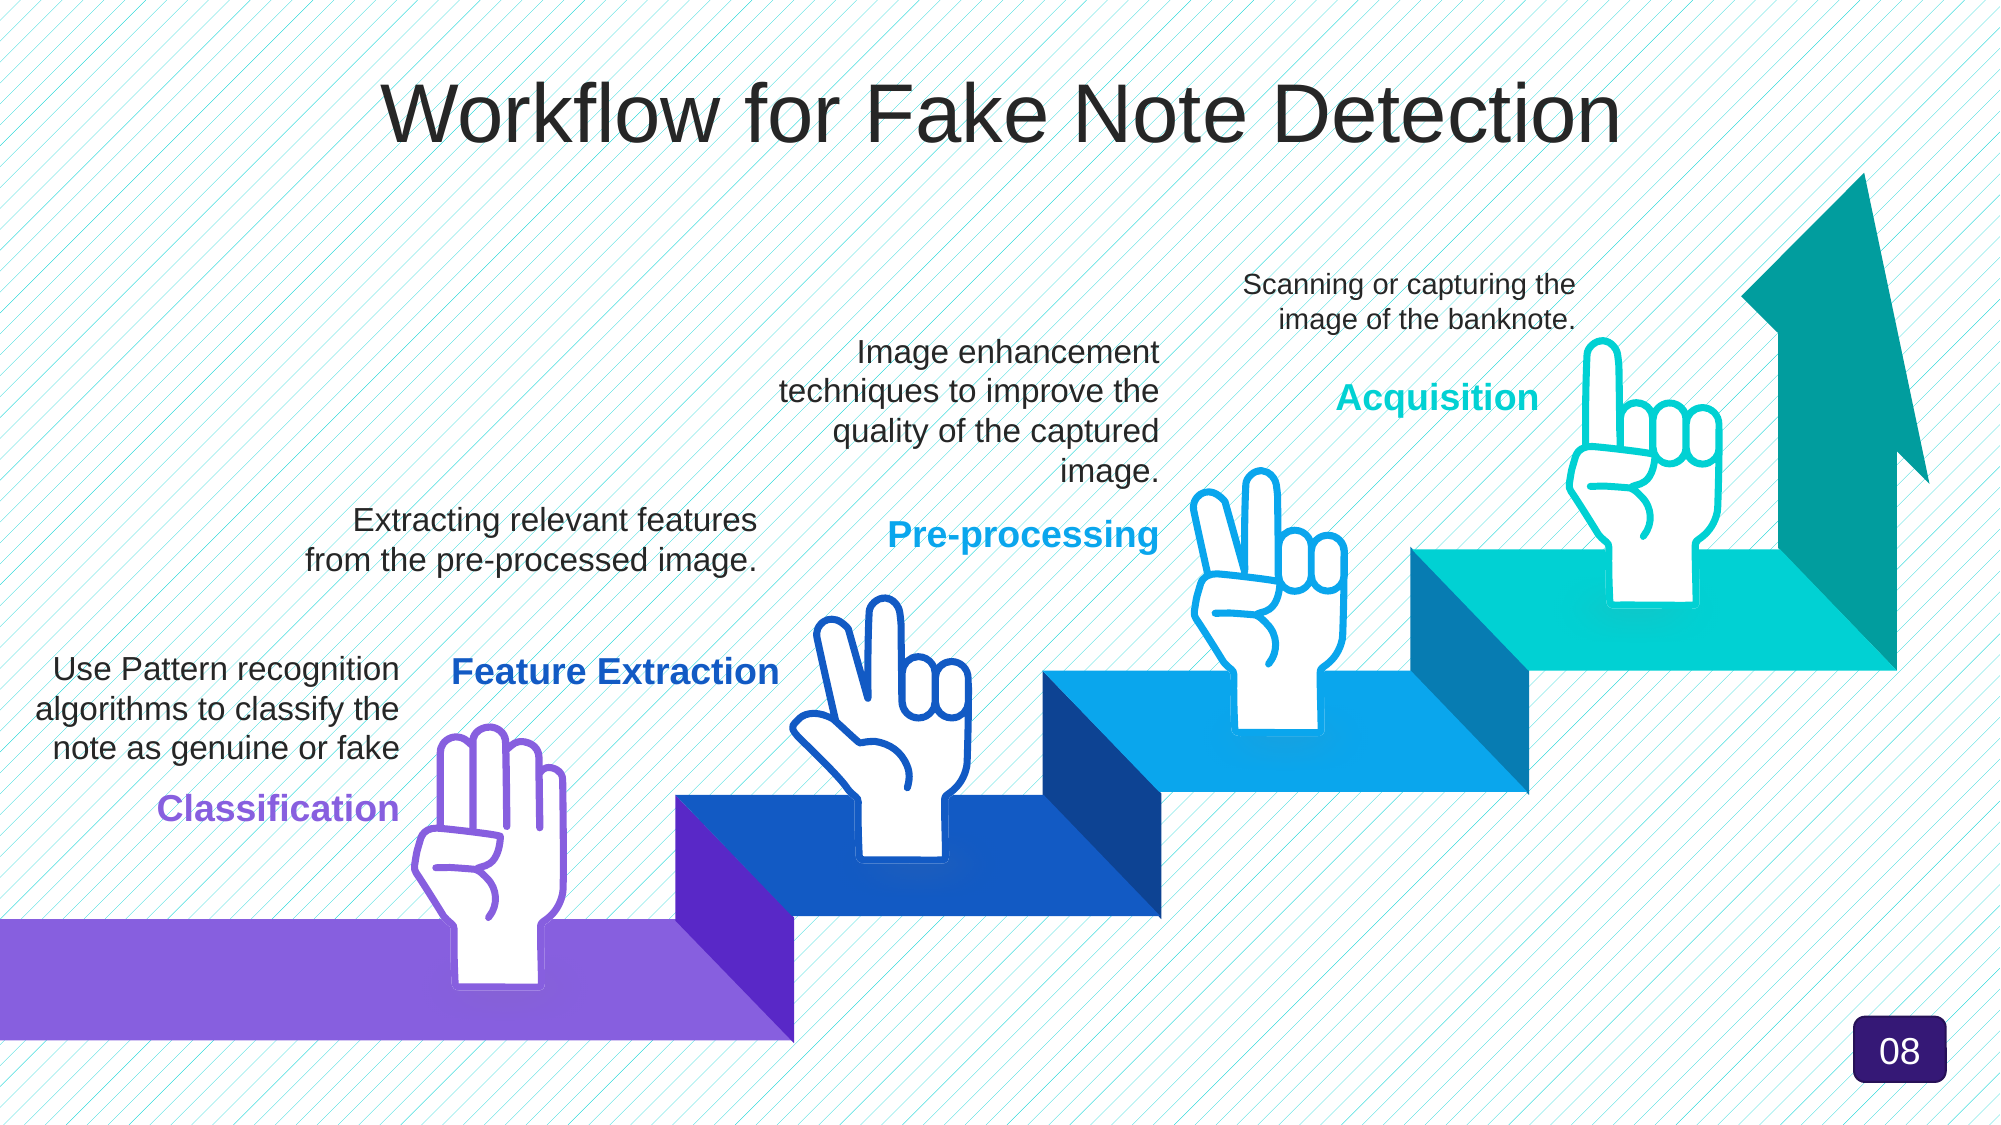

Workflow for Fake Note Detection

Scanning or capturing the image of the banknote.
Image enhancement techniques to improve the quality of the captured image.

Acquisition

Extracting relevant features from the pre-processed image.
Pre-processing

Use Pattern recognition algorithms to classify the note as genuine or fake
Feature Extraction

Classification

08